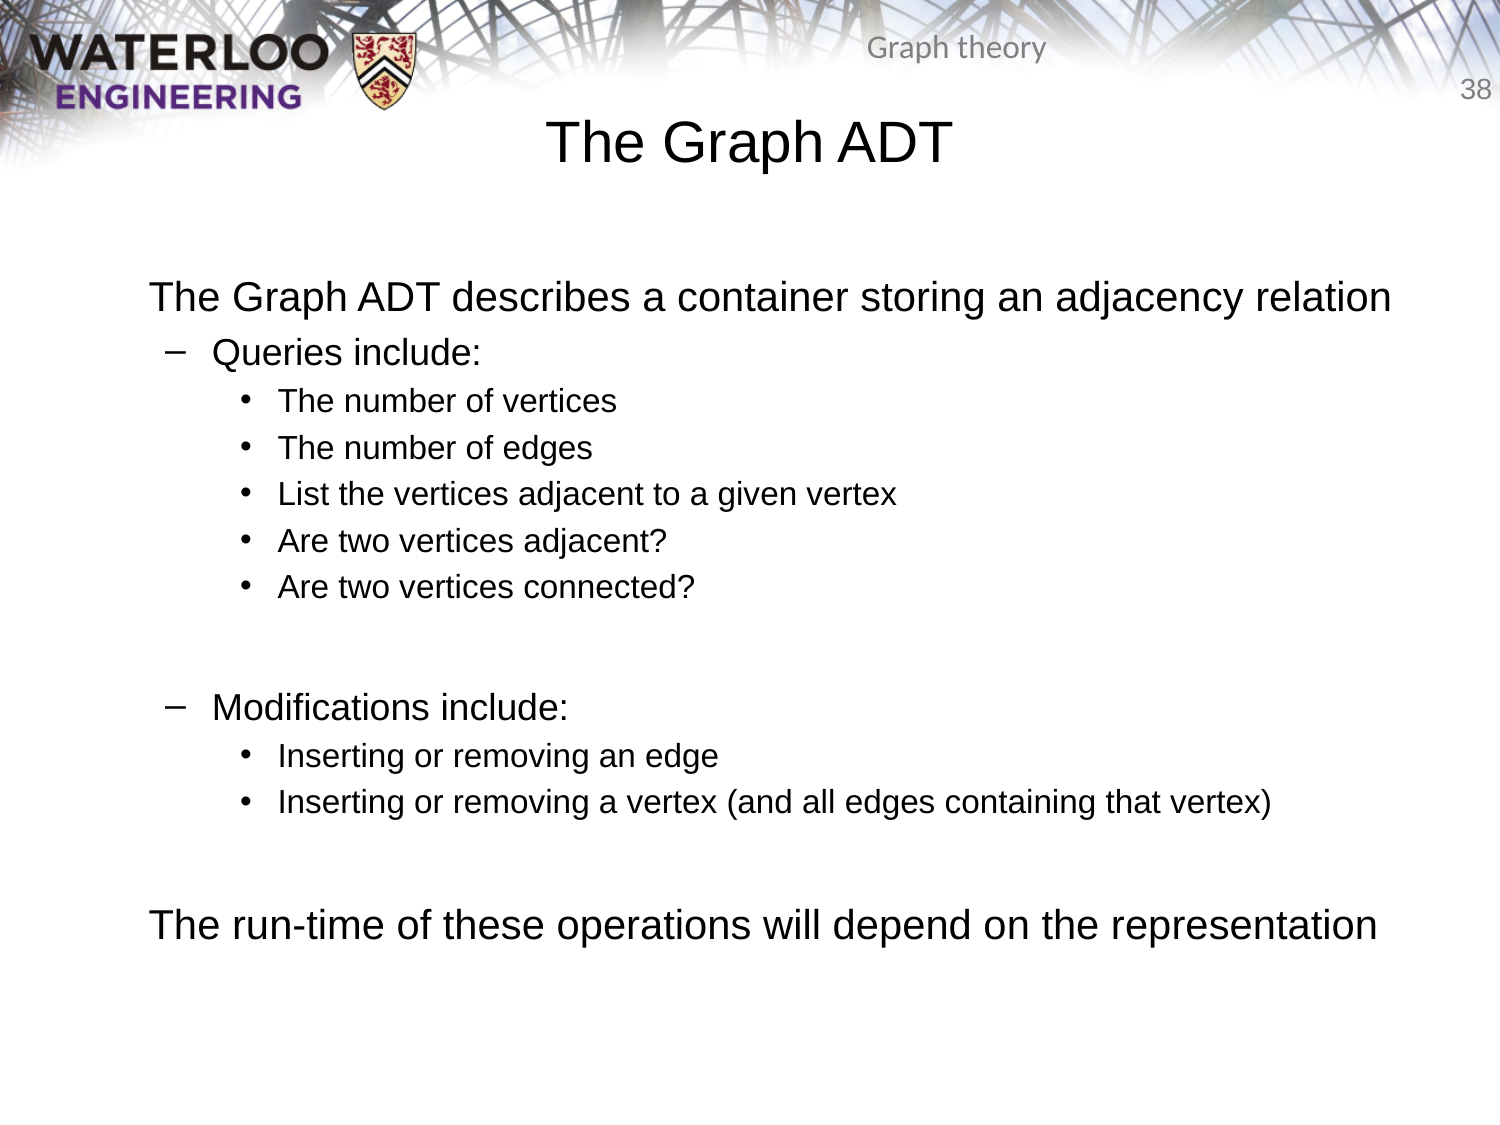

# The Graph ADT
	The Graph ADT describes a container storing an adjacency relation
Queries include:
The number of vertices
The number of edges
List the vertices adjacent to a given vertex
Are two vertices adjacent?
Are two vertices connected?

Modifications include:
Inserting or removing an edge
Inserting or removing a vertex (and all edges containing that vertex)

	The run-time of these operations will depend on the representation